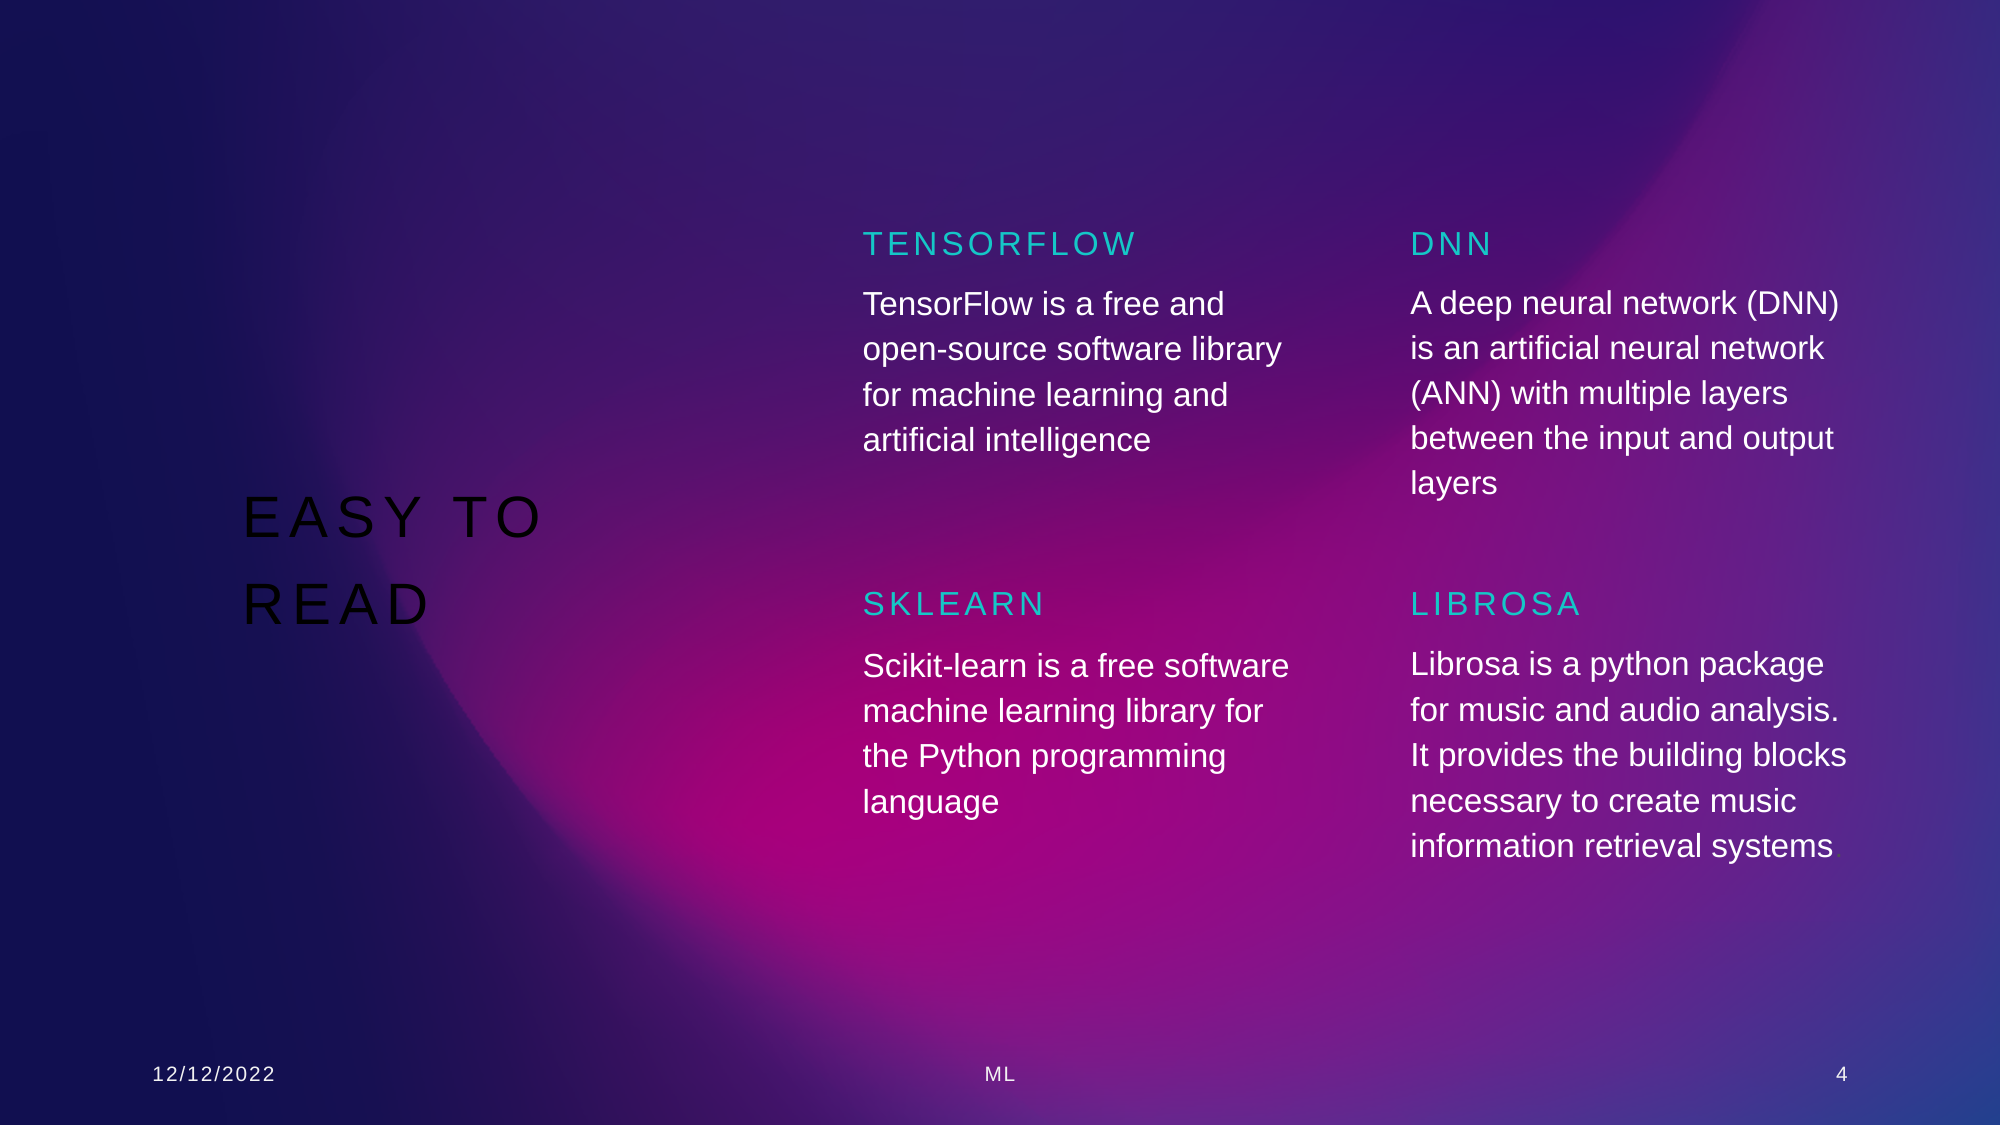

TENSORFLOW
DNN
TensorFlow is a free and open-source software library for machine learning and artificial intelligence
A deep neural network (DNN) is an artificial neural network (ANN) with multiple layers between the input and output layers
# EASY TO READ
SKLEARN
LIBROSA
Librosa is a python package for music and audio analysis. It provides the building blocks necessary to create music information retrieval systems.
Scikit-learn is a free software machine learning library for the Python programming language
12/12/2022
ML
4